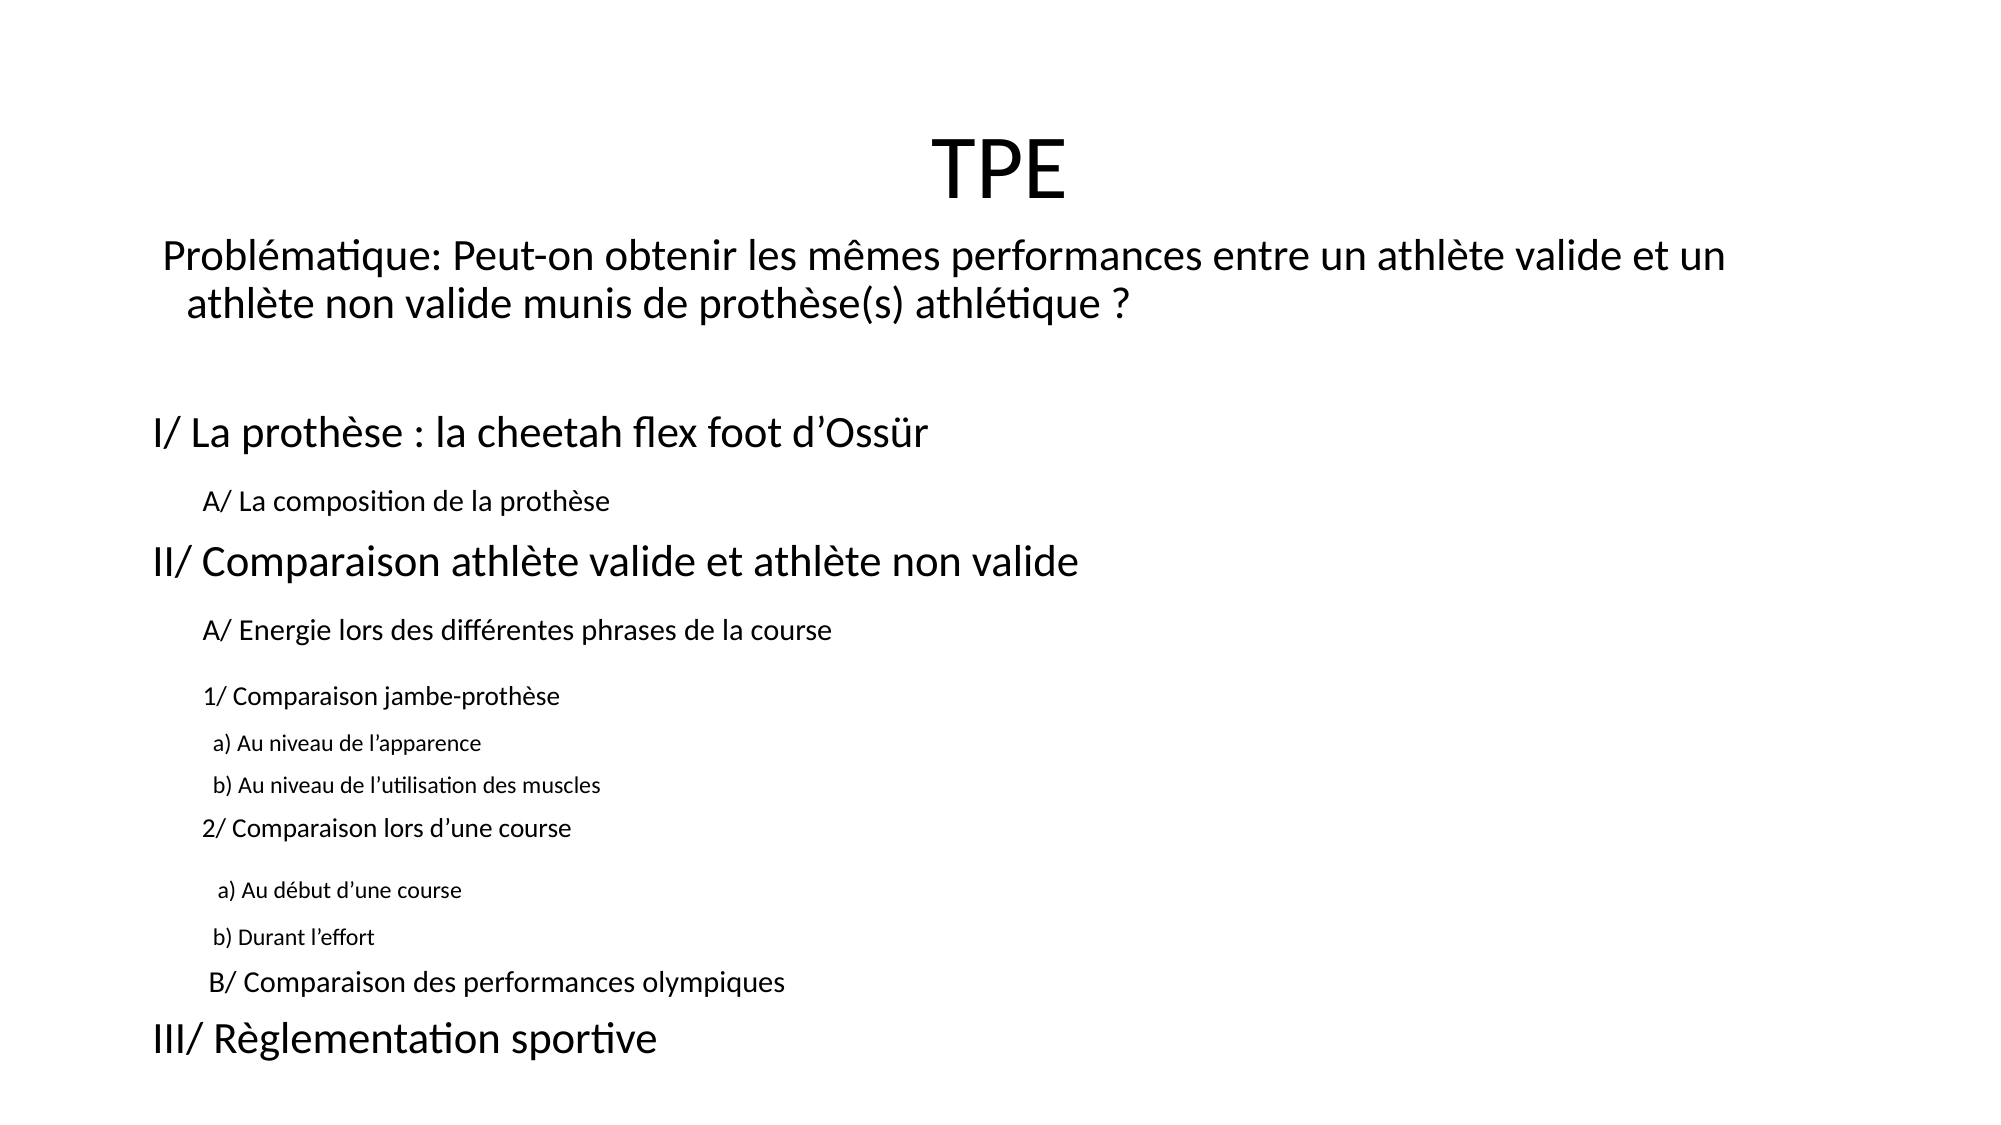

# TPE
 Problématique: Peut-on obtenir les mêmes performances entre un athlète valide et un athlète non valide munis de prothèse(s) athlétique ?

I/ La prothèse : la cheetah flex foot d’Ossür
     A/ La composition de la prothèse
II/ Comparaison athlète valide et athlète non valide
     A/ Energie lors des différentes phrases de la course
     1/ Comparaison jambe-prothèse
           a) Au niveau de l’apparence
           b) Au niveau de l’utilisation des muscles
         2/ Comparaison lors d’une course
       a) Au début d’une course
           b) Durant l’effort
        B/ Comparaison des performances olympiques
III/ Règlementation sportive